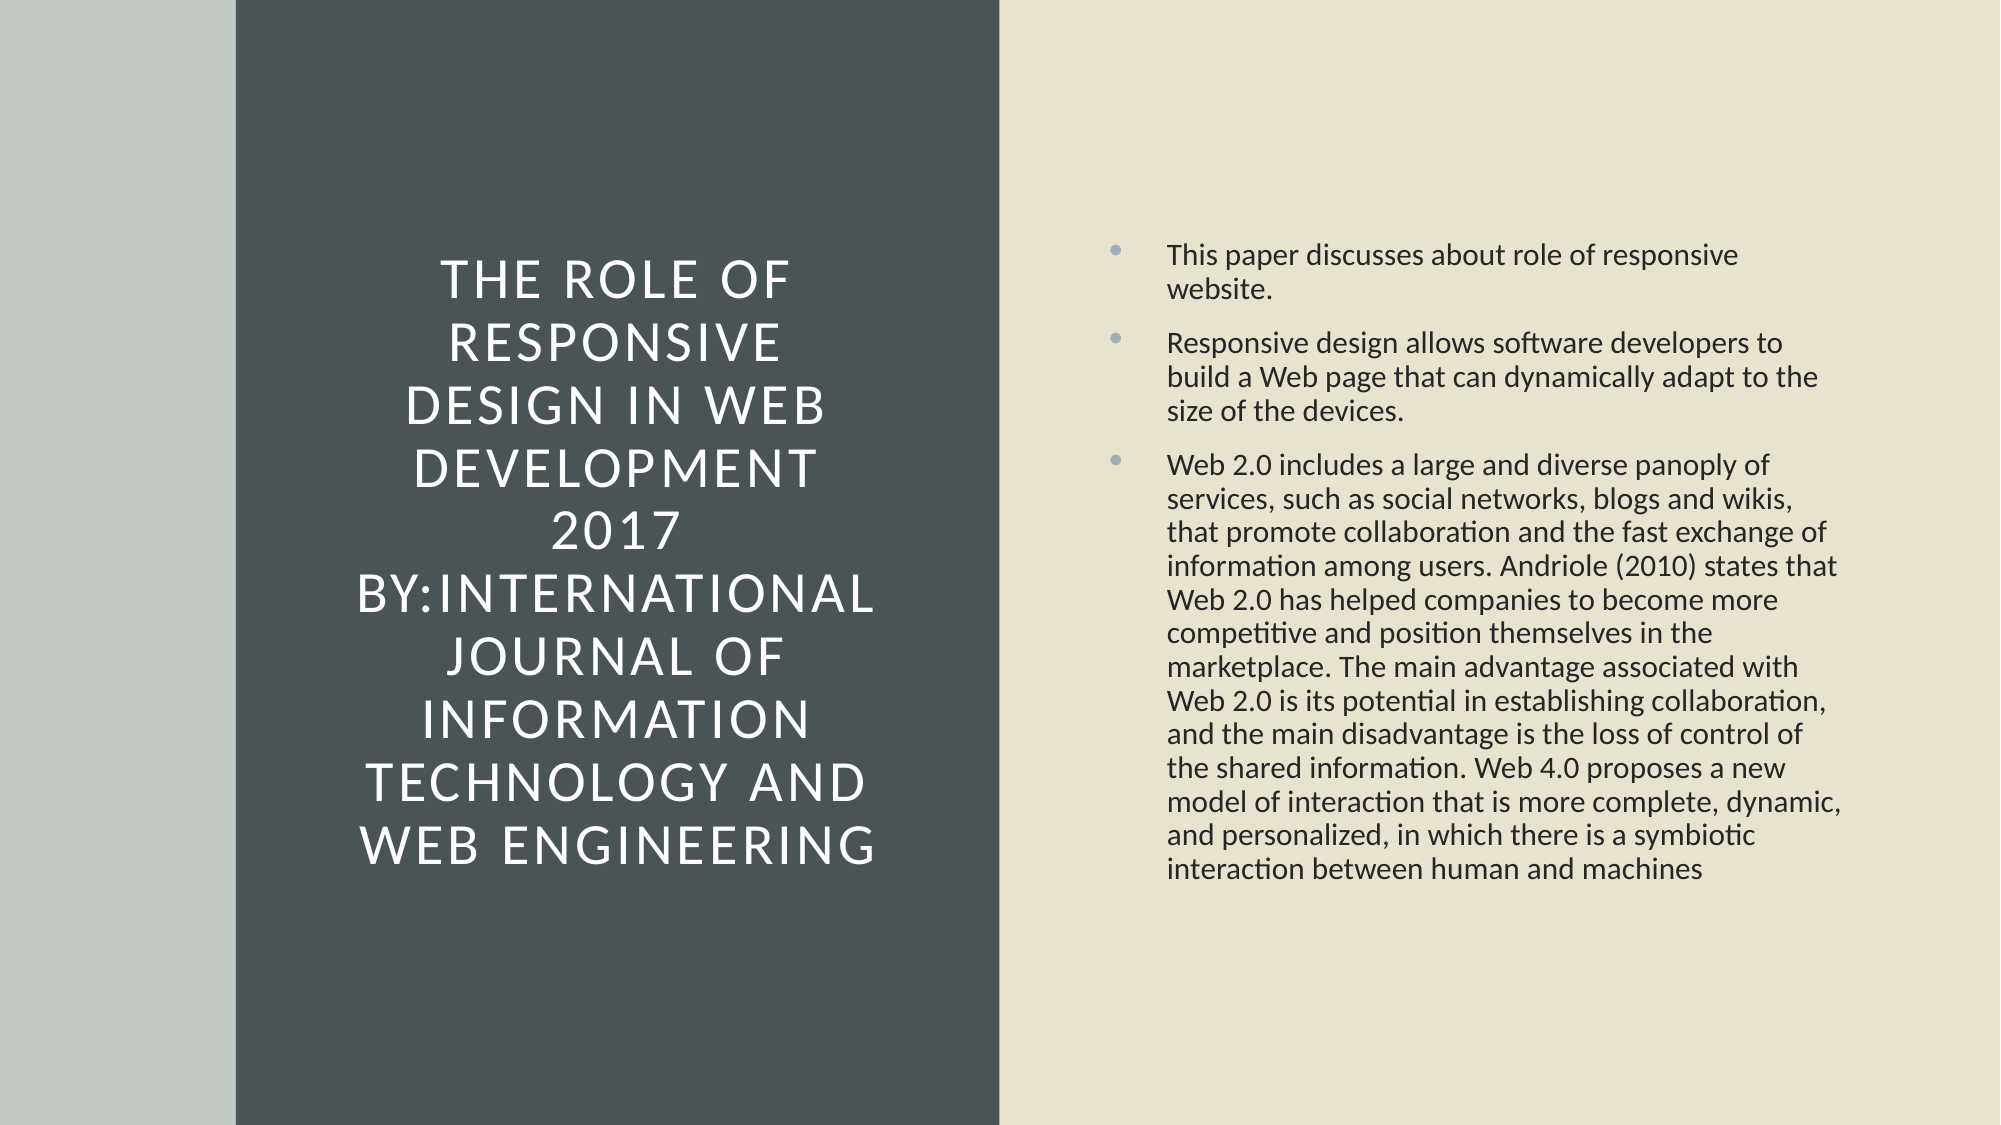

# The Role of Responsive Design in Web Development 2017 by:International Journal of Information Technology and Web Engineering
This paper discusses about role of responsive website.
Responsive design allows software developers to build a Web page that can dynamically adapt to the size of the devices.
Web 2.0 includes a large and diverse panoply of services, such as social networks, blogs and wikis, that promote collaboration and the fast exchange of information among users. Andriole (2010) states that Web 2.0 has helped companies to become more competitive and position themselves in the marketplace. The main advantage associated with Web 2.0 is its potential in establishing collaboration, and the main disadvantage is the loss of control of the shared information. Web 4.0 proposes a new model of interaction that is more complete, dynamic, and personalized, in which there is a symbiotic interaction between human and machines